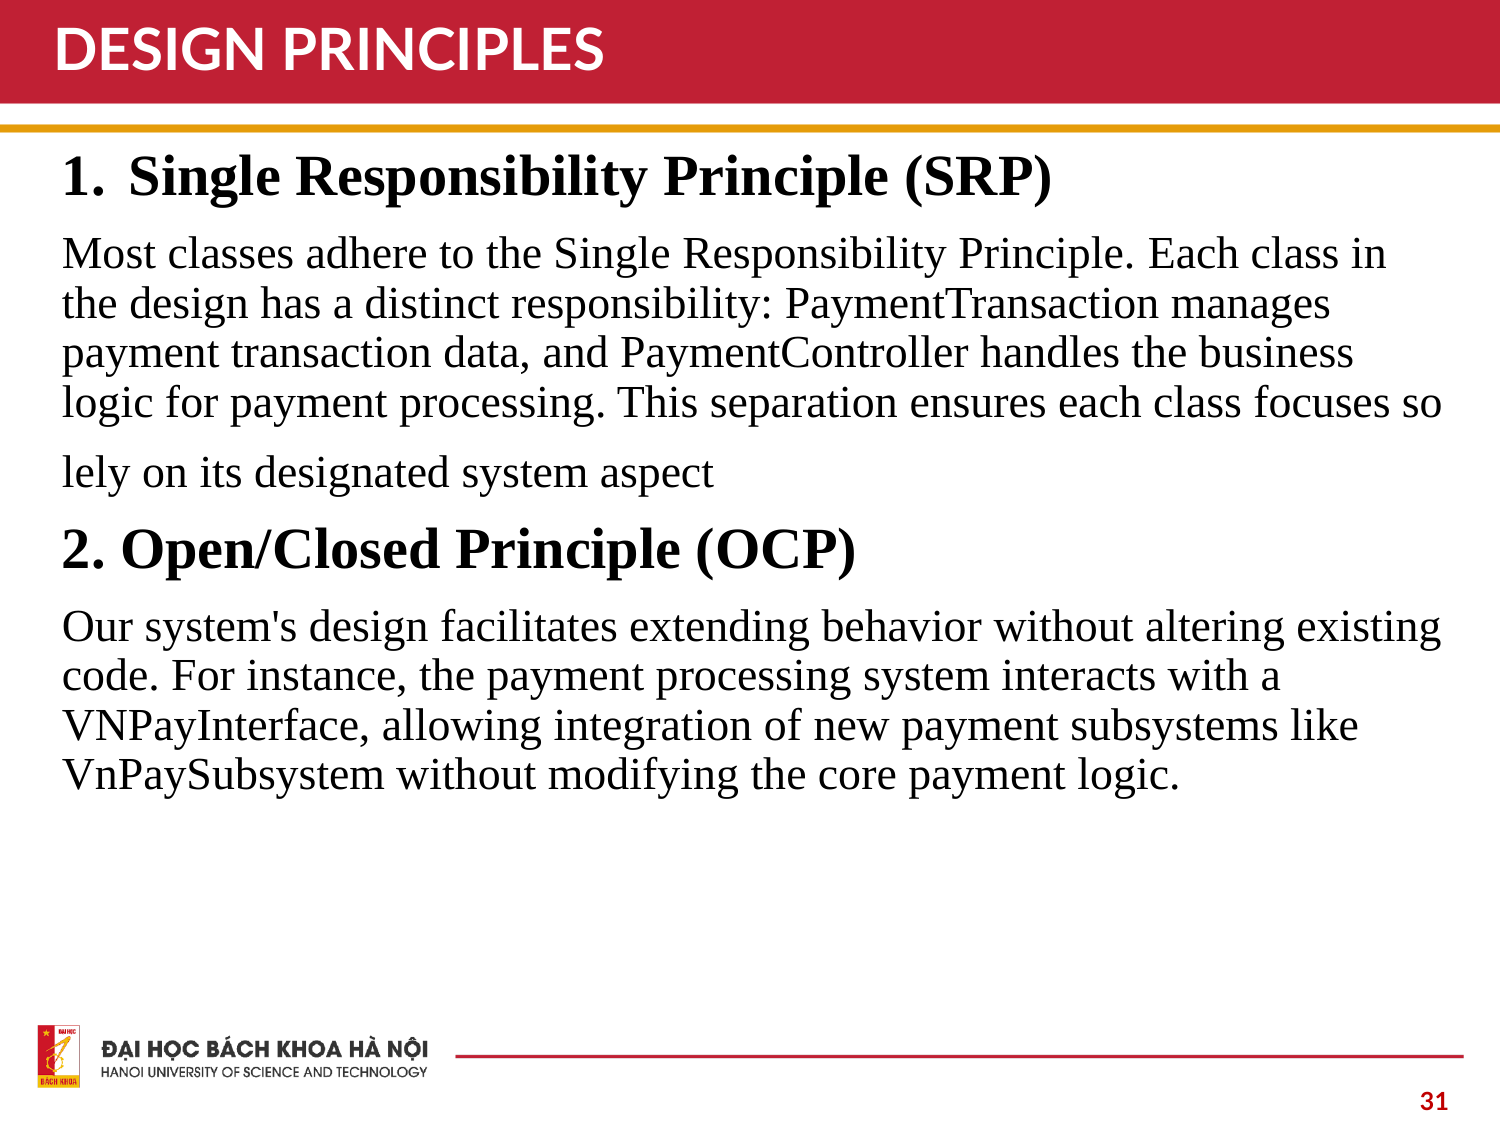

# DESIGN PRINCIPLES
Single Responsibility Principle (SRP)
Most classes adhere to the Single Responsibility Principle. Each class in the design has a distinct responsibility: PaymentTransaction manages payment transaction data, and PaymentController handles the business logic for payment processing. This separation ensures each class focuses so
lely on its designated system aspect
2. Open/Closed Principle (OCP)
Our system's design facilitates extending behavior without altering existing code. For instance, the payment processing system interacts with a VNPayInterface, allowing integration of new payment subsystems like VnPaySubsystem without modifying the core payment logic.

31